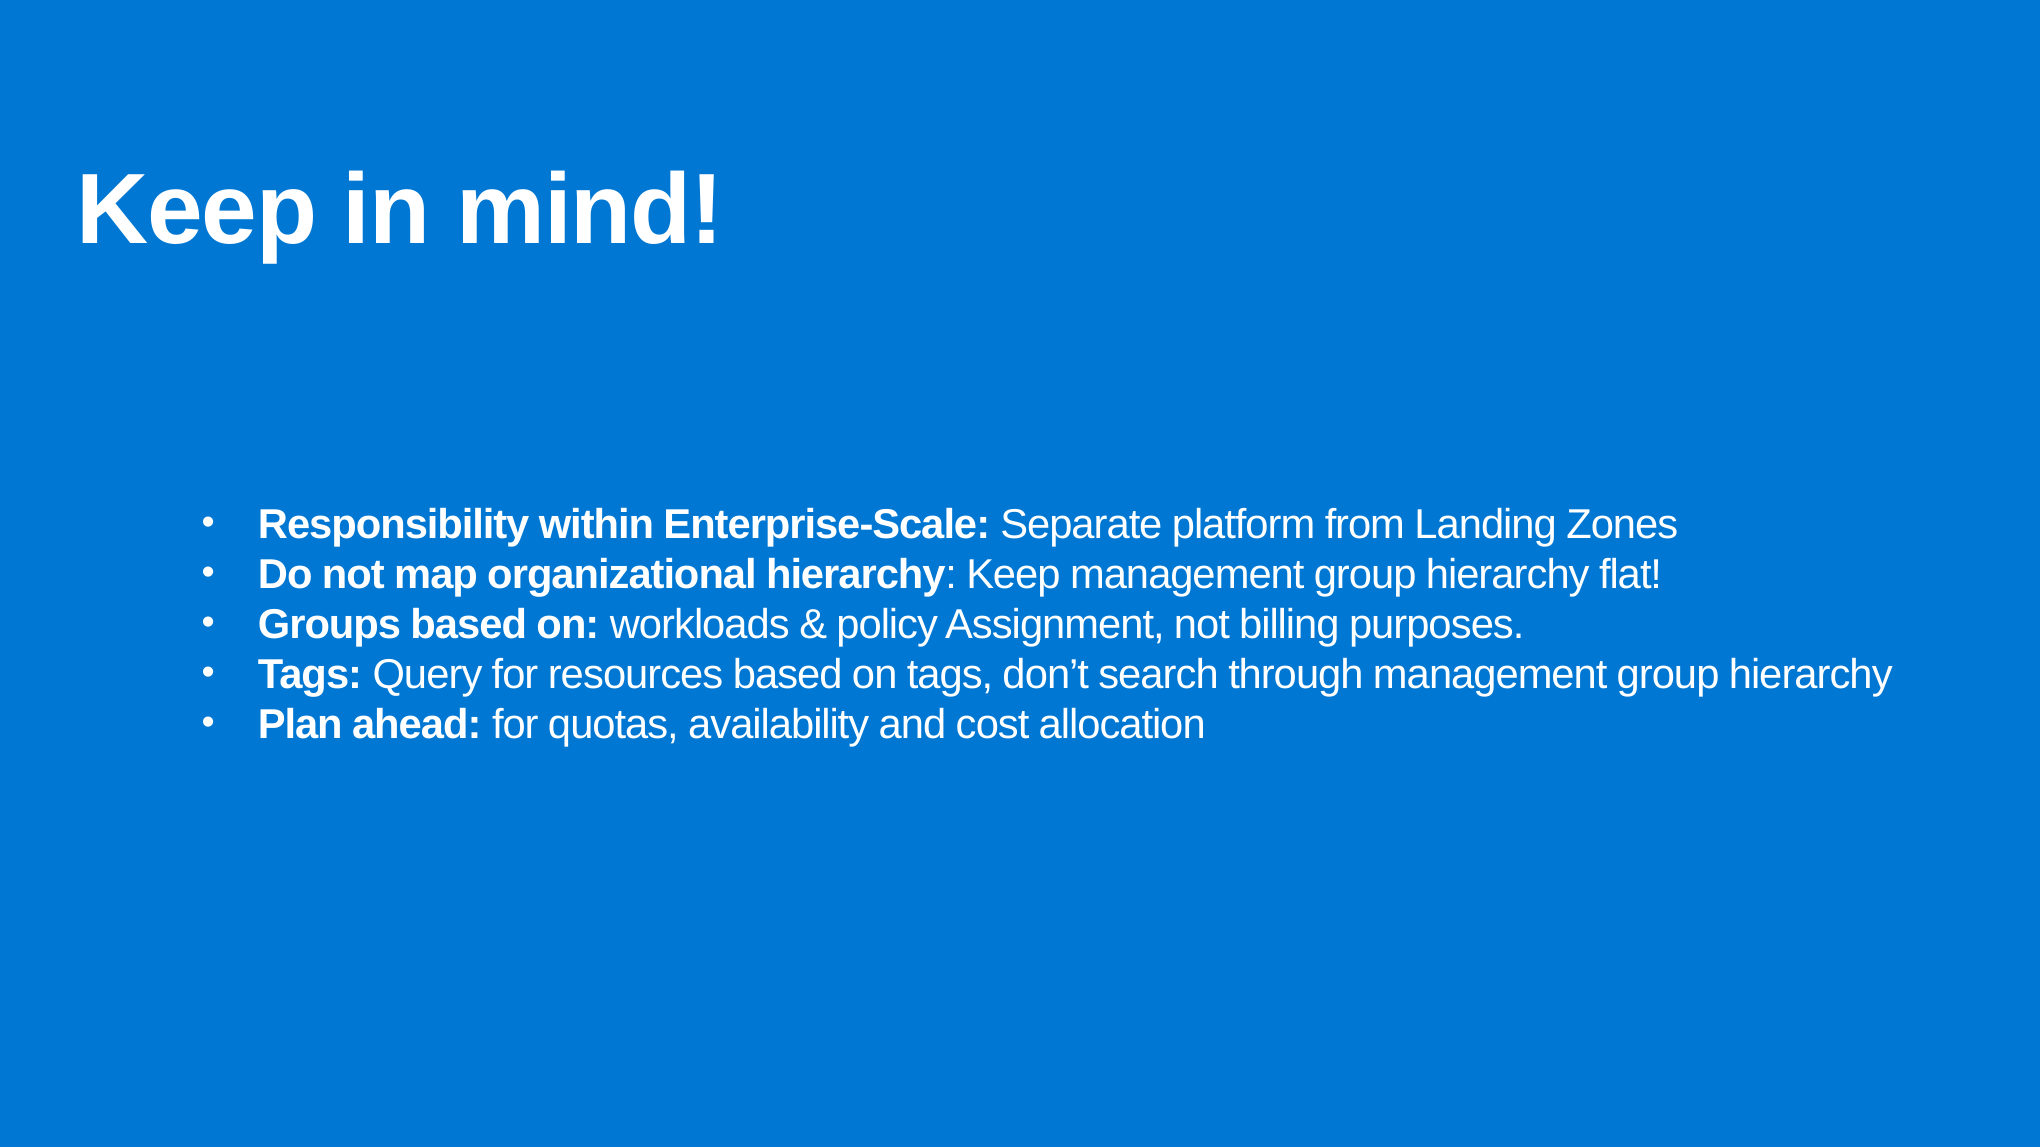

# Keep in mind!
Responsibility within Enterprise-Scale: Separate platform from Landing Zones
Do not map organizational hierarchy: Keep management group hierarchy flat!
Groups based on: workloads & policy Assignment, not billing purposes.
Tags: Query for resources based on tags, don’t search through management group hierarchy
Plan ahead: for quotas, availability and cost allocation